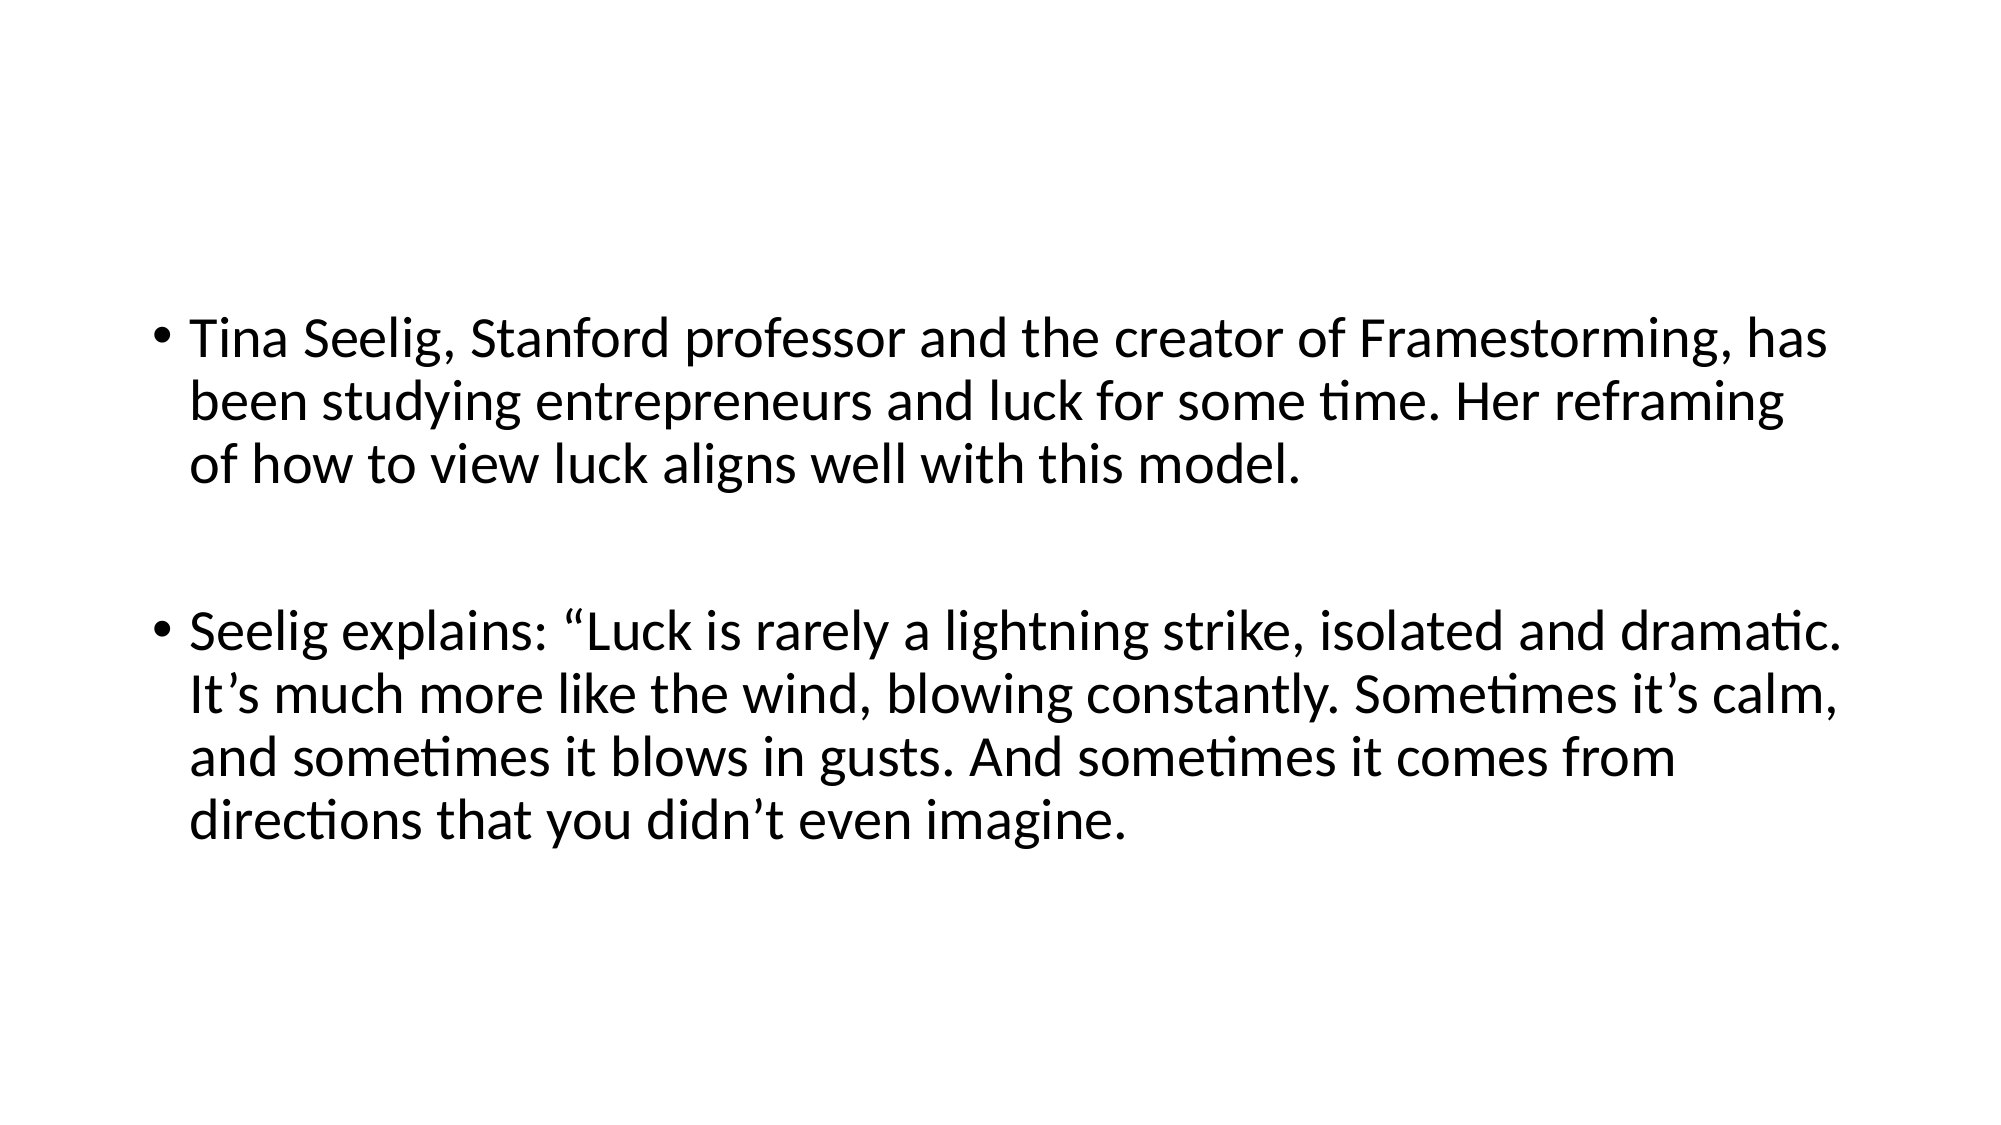

#
Tina Seelig, Stanford professor and the creator of Framestorming, has been studying entrepreneurs and luck for some time. Her reframing of how to view luck aligns well with this model.

Seelig explains: “Luck is rarely a lightning strike, isolated and dramatic. It’s much more like the wind, blowing constantly. Sometimes it’s calm, and sometimes it blows in gusts. And sometimes it comes from directions that you didn’t even imagine.